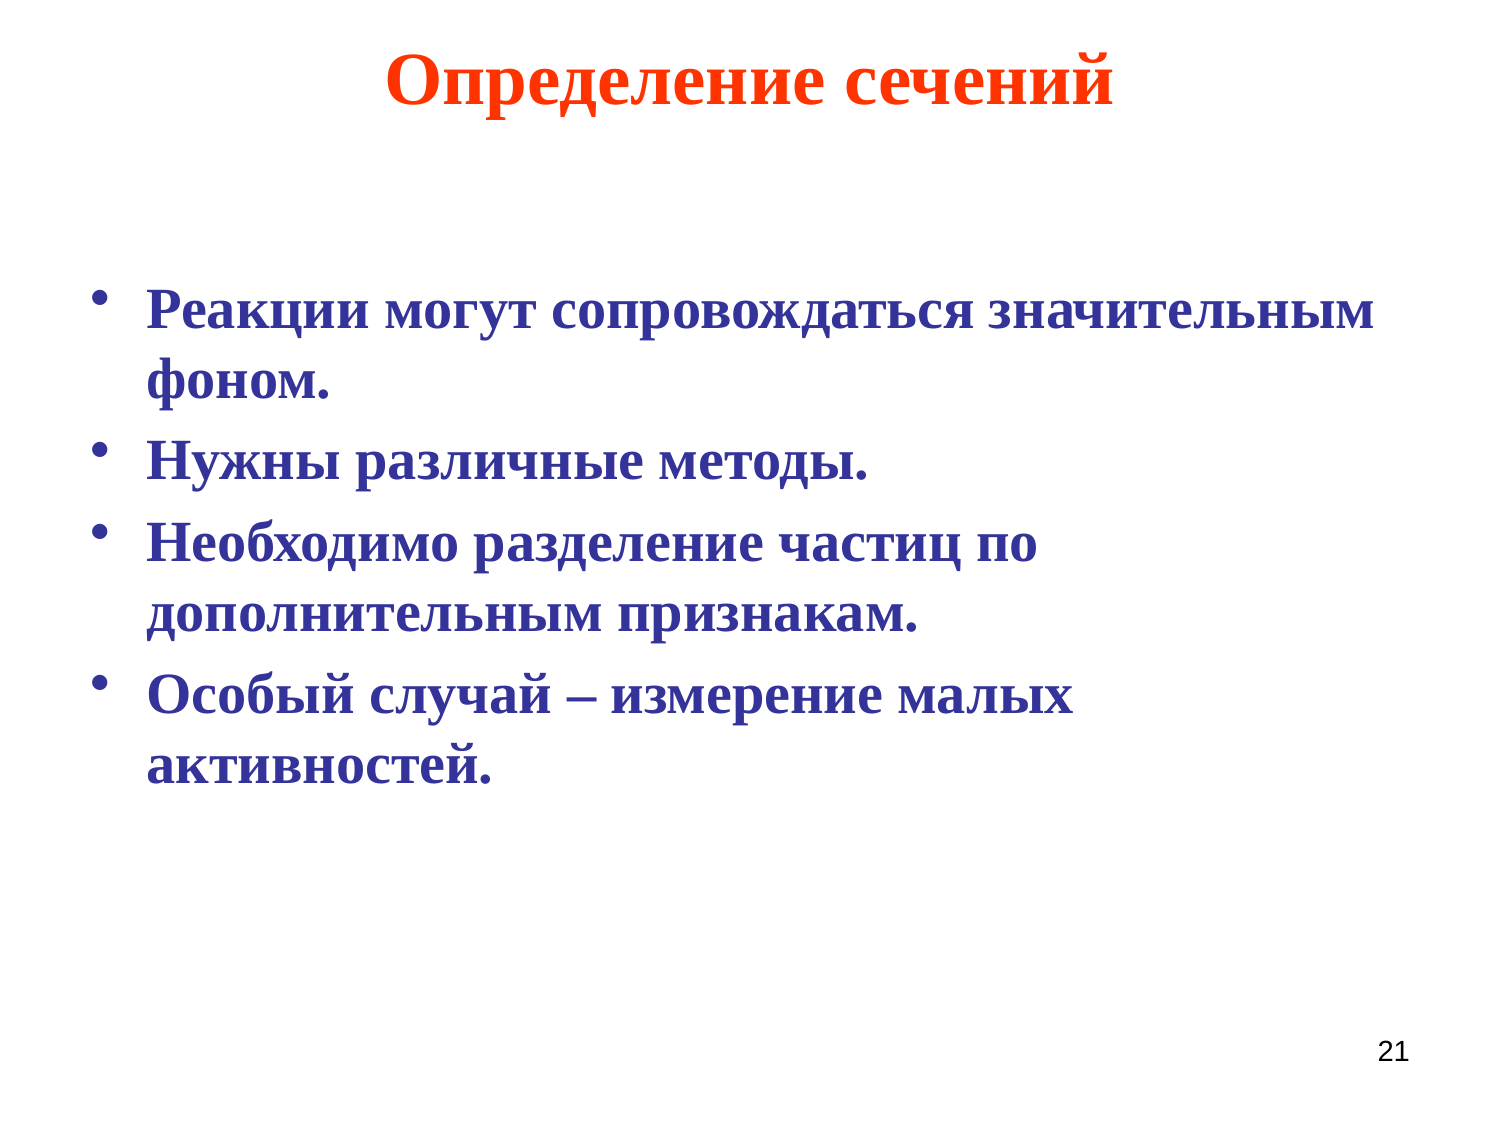

# Определение сечений
Реакции могут сопровождаться значительным фоном.
Нужны различные методы.
Необходимо разделение частиц по дополнительным признакам.
Особый случай – измерение малых активностей.
21